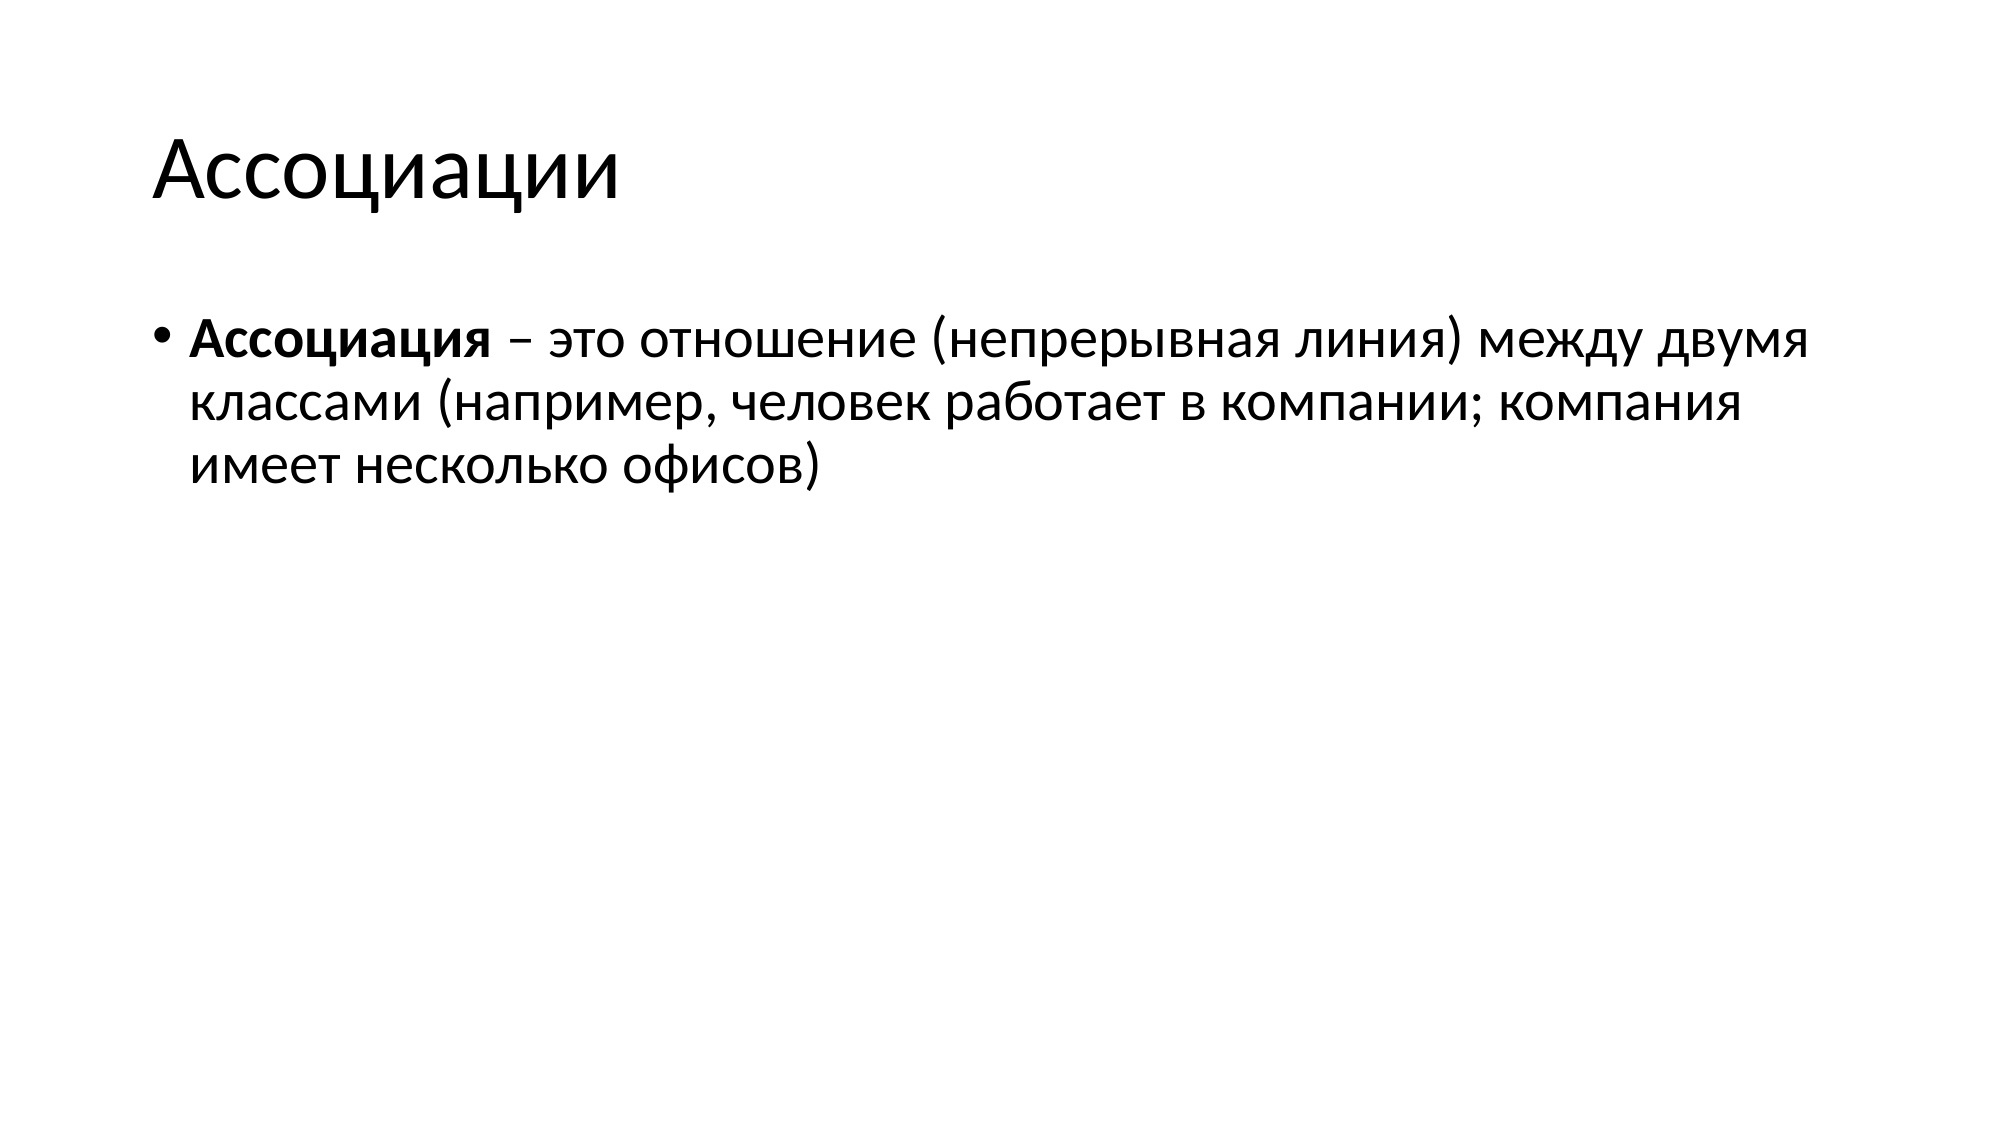

# Ассоциации
Ассоциация – это отношение (непрерывная линия) между двумя классами (например, человек работает в компании; компания имеет несколько офисов)